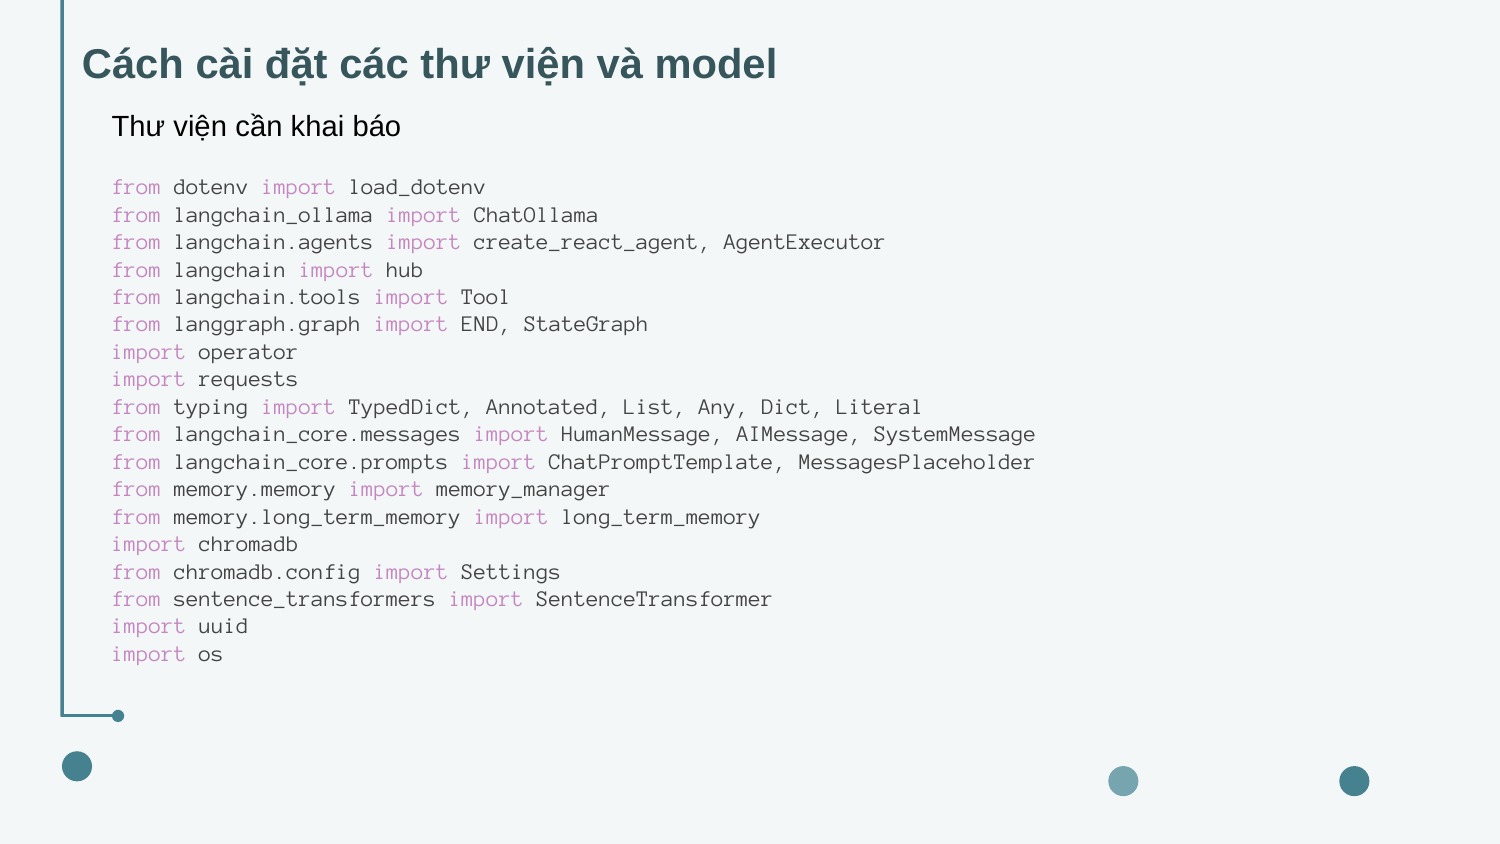

Cách cài đặt các thư viện và model
Thư viện cần khai báo
from dotenv import load_dotenv
from langchain_ollama import ChatOllama
from langchain.agents import create_react_agent, AgentExecutor
from langchain import hub
from langchain.tools import Tool
from langgraph.graph import END, StateGraph
import operator
import requests
from typing import TypedDict, Annotated, List, Any, Dict, Literal
from langchain_core.messages import HumanMessage, AIMessage, SystemMessage
from langchain_core.prompts import ChatPromptTemplate, MessagesPlaceholder
from memory.memory import memory_manager
from memory.long_term_memory import long_term_memory
import chromadb
from chromadb.config import Settings
from sentence_transformers import SentenceTransformer
import uuid
import os